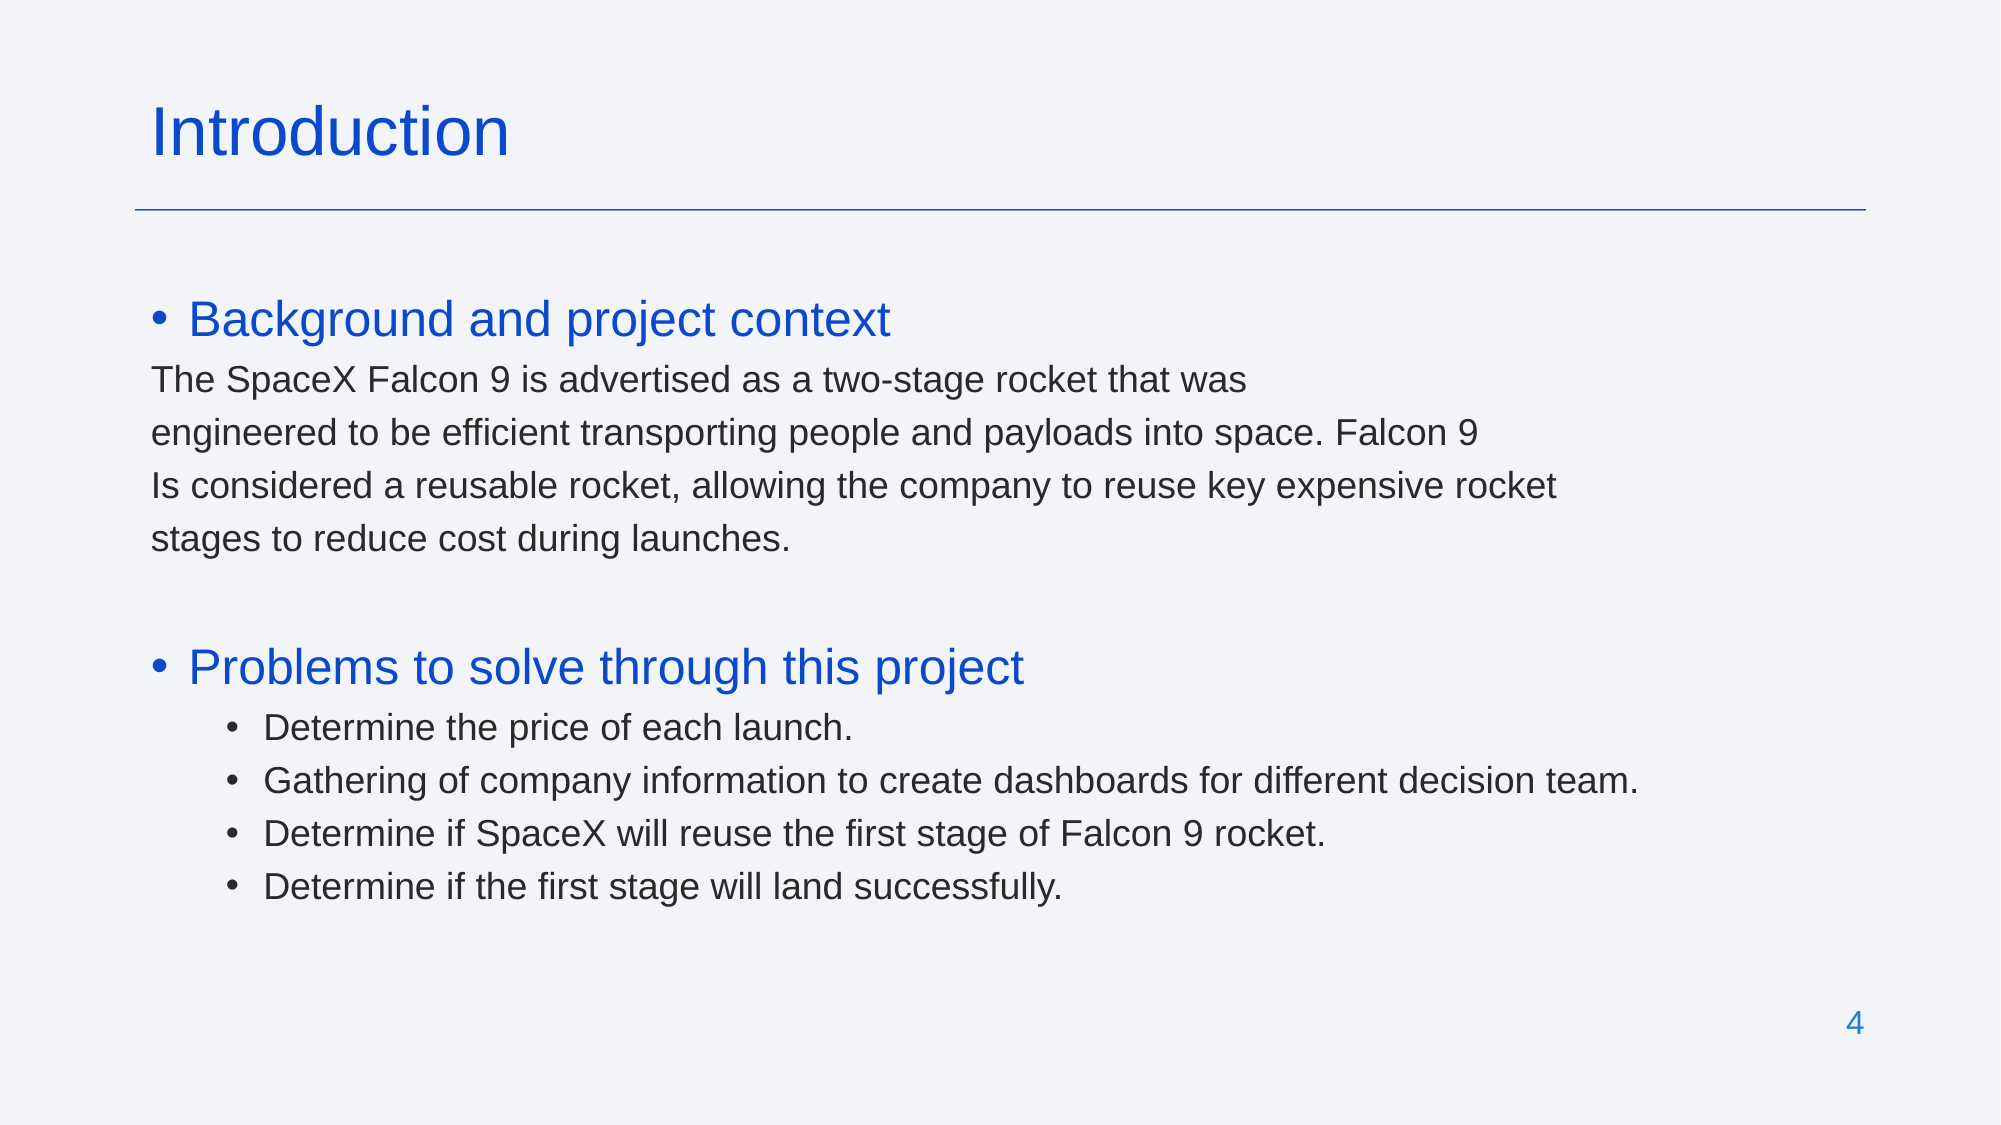

Introduction
Background and project context
The SpaceX Falcon 9 is advertised as a two-stage rocket that was
engineered to be efficient transporting people and payloads into space. Falcon 9
Is considered a reusable rocket, allowing the company to reuse key expensive rocket
stages to reduce cost during launches.

Problems to solve through this project
Determine the price of each launch.
Gathering of company information to create dashboards for different decision team.
Determine if SpaceX will reuse the first stage of Falcon 9 rocket.
Determine if the first stage will land successfully.
4